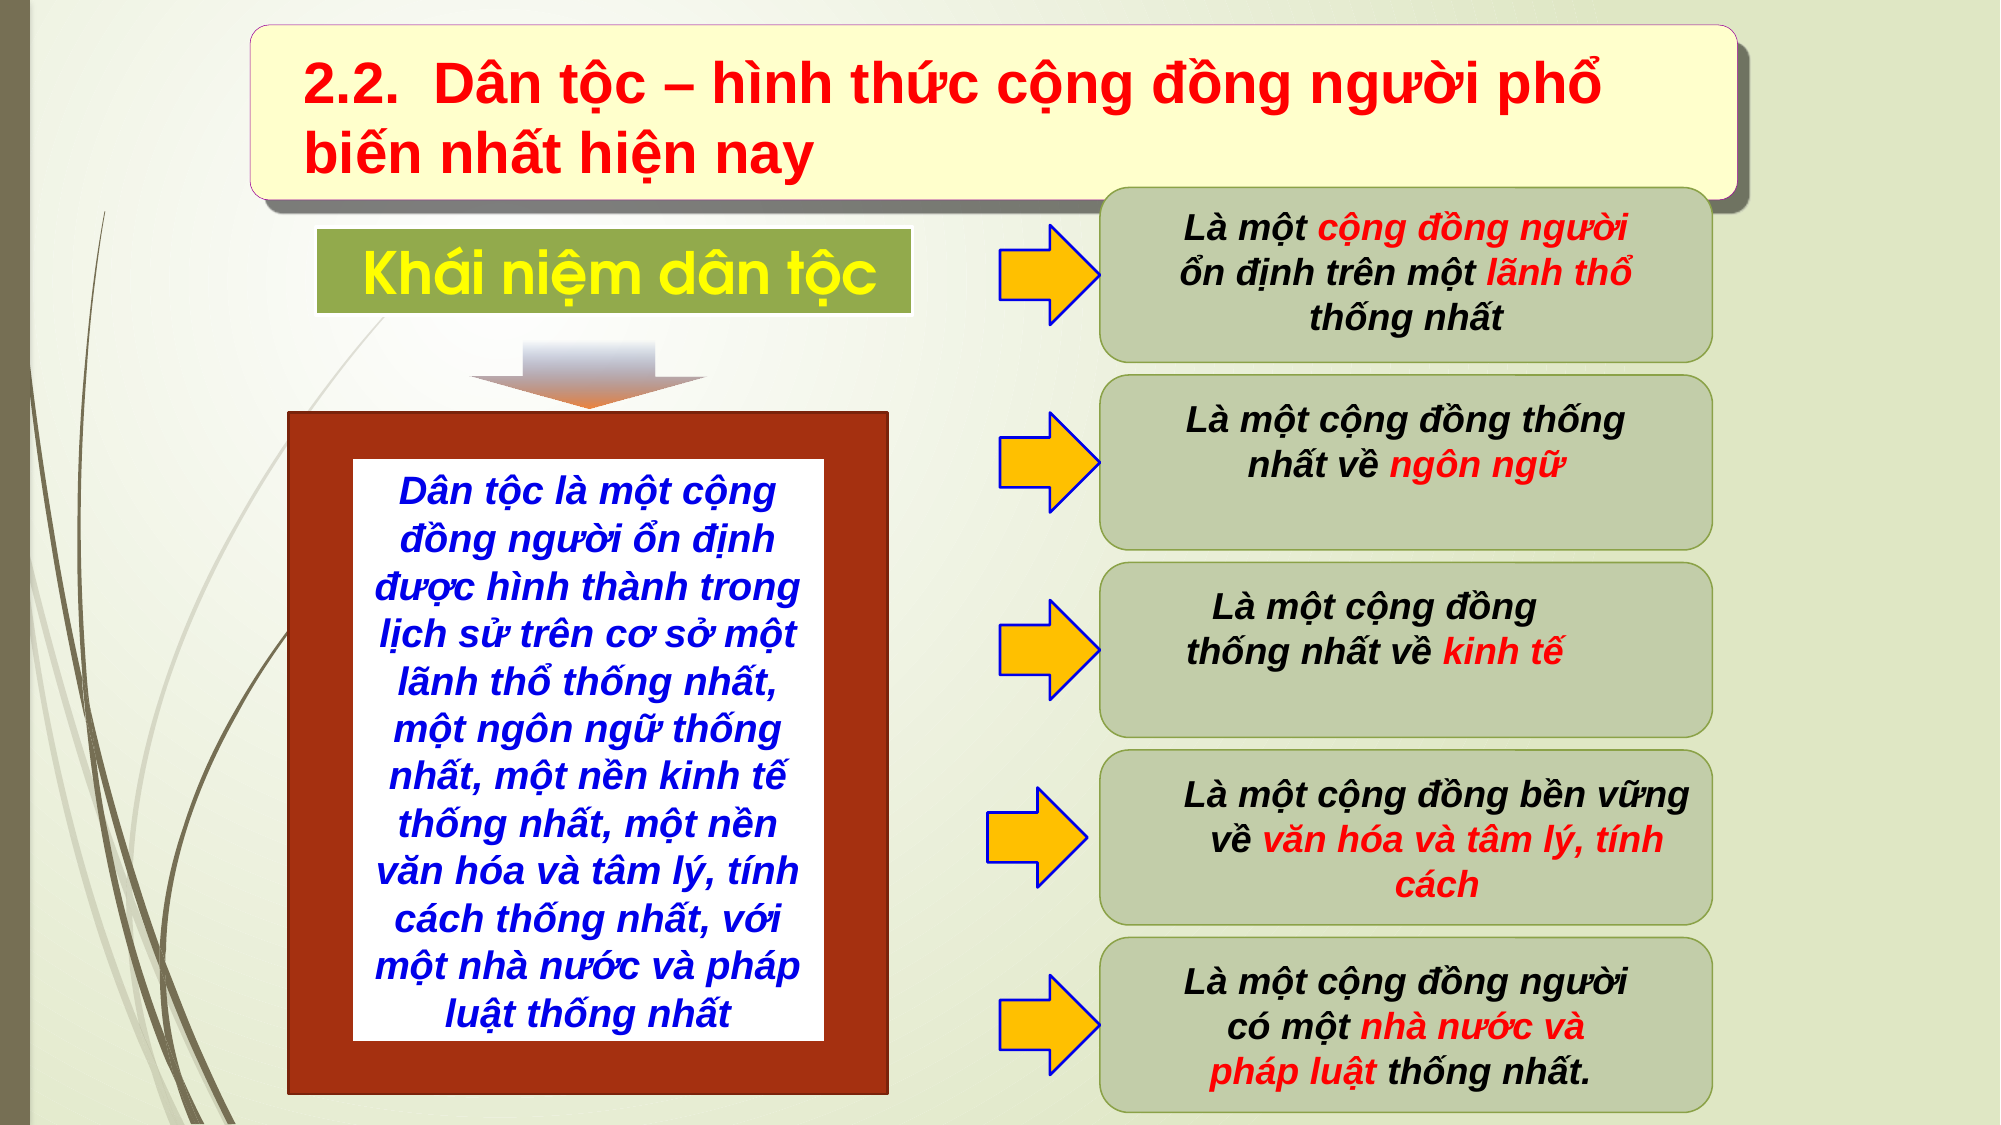

2.2.  Dân tộc – hình thức cộng đồng người phổ biến nhất hiện nay

Là một cộng đồng người ổn định trên một lãnh thổ thống nhất

 Khái niệm dân tộc

Là một cộng đồng thống nhất về ngôn ngữ

Dân tộc là một cộng đồng người ổn định được hình thành trong lịch sử trên cơ sở một lãnh thổ thống nhất, một ngôn ngữ thống nhất, một nền kinh tế thống nhất, một nền văn hóa và tâm lý, tính cách thống nhất, với một nhà nước và pháp luật thống nhất

Là một cộng đồng thống nhất về kinh tế

Là một cộng đồng bền vững về văn hóa và tâm lý, tính cách

Là một cộng đồng người có một nhà nước và pháp luật thống nhất.